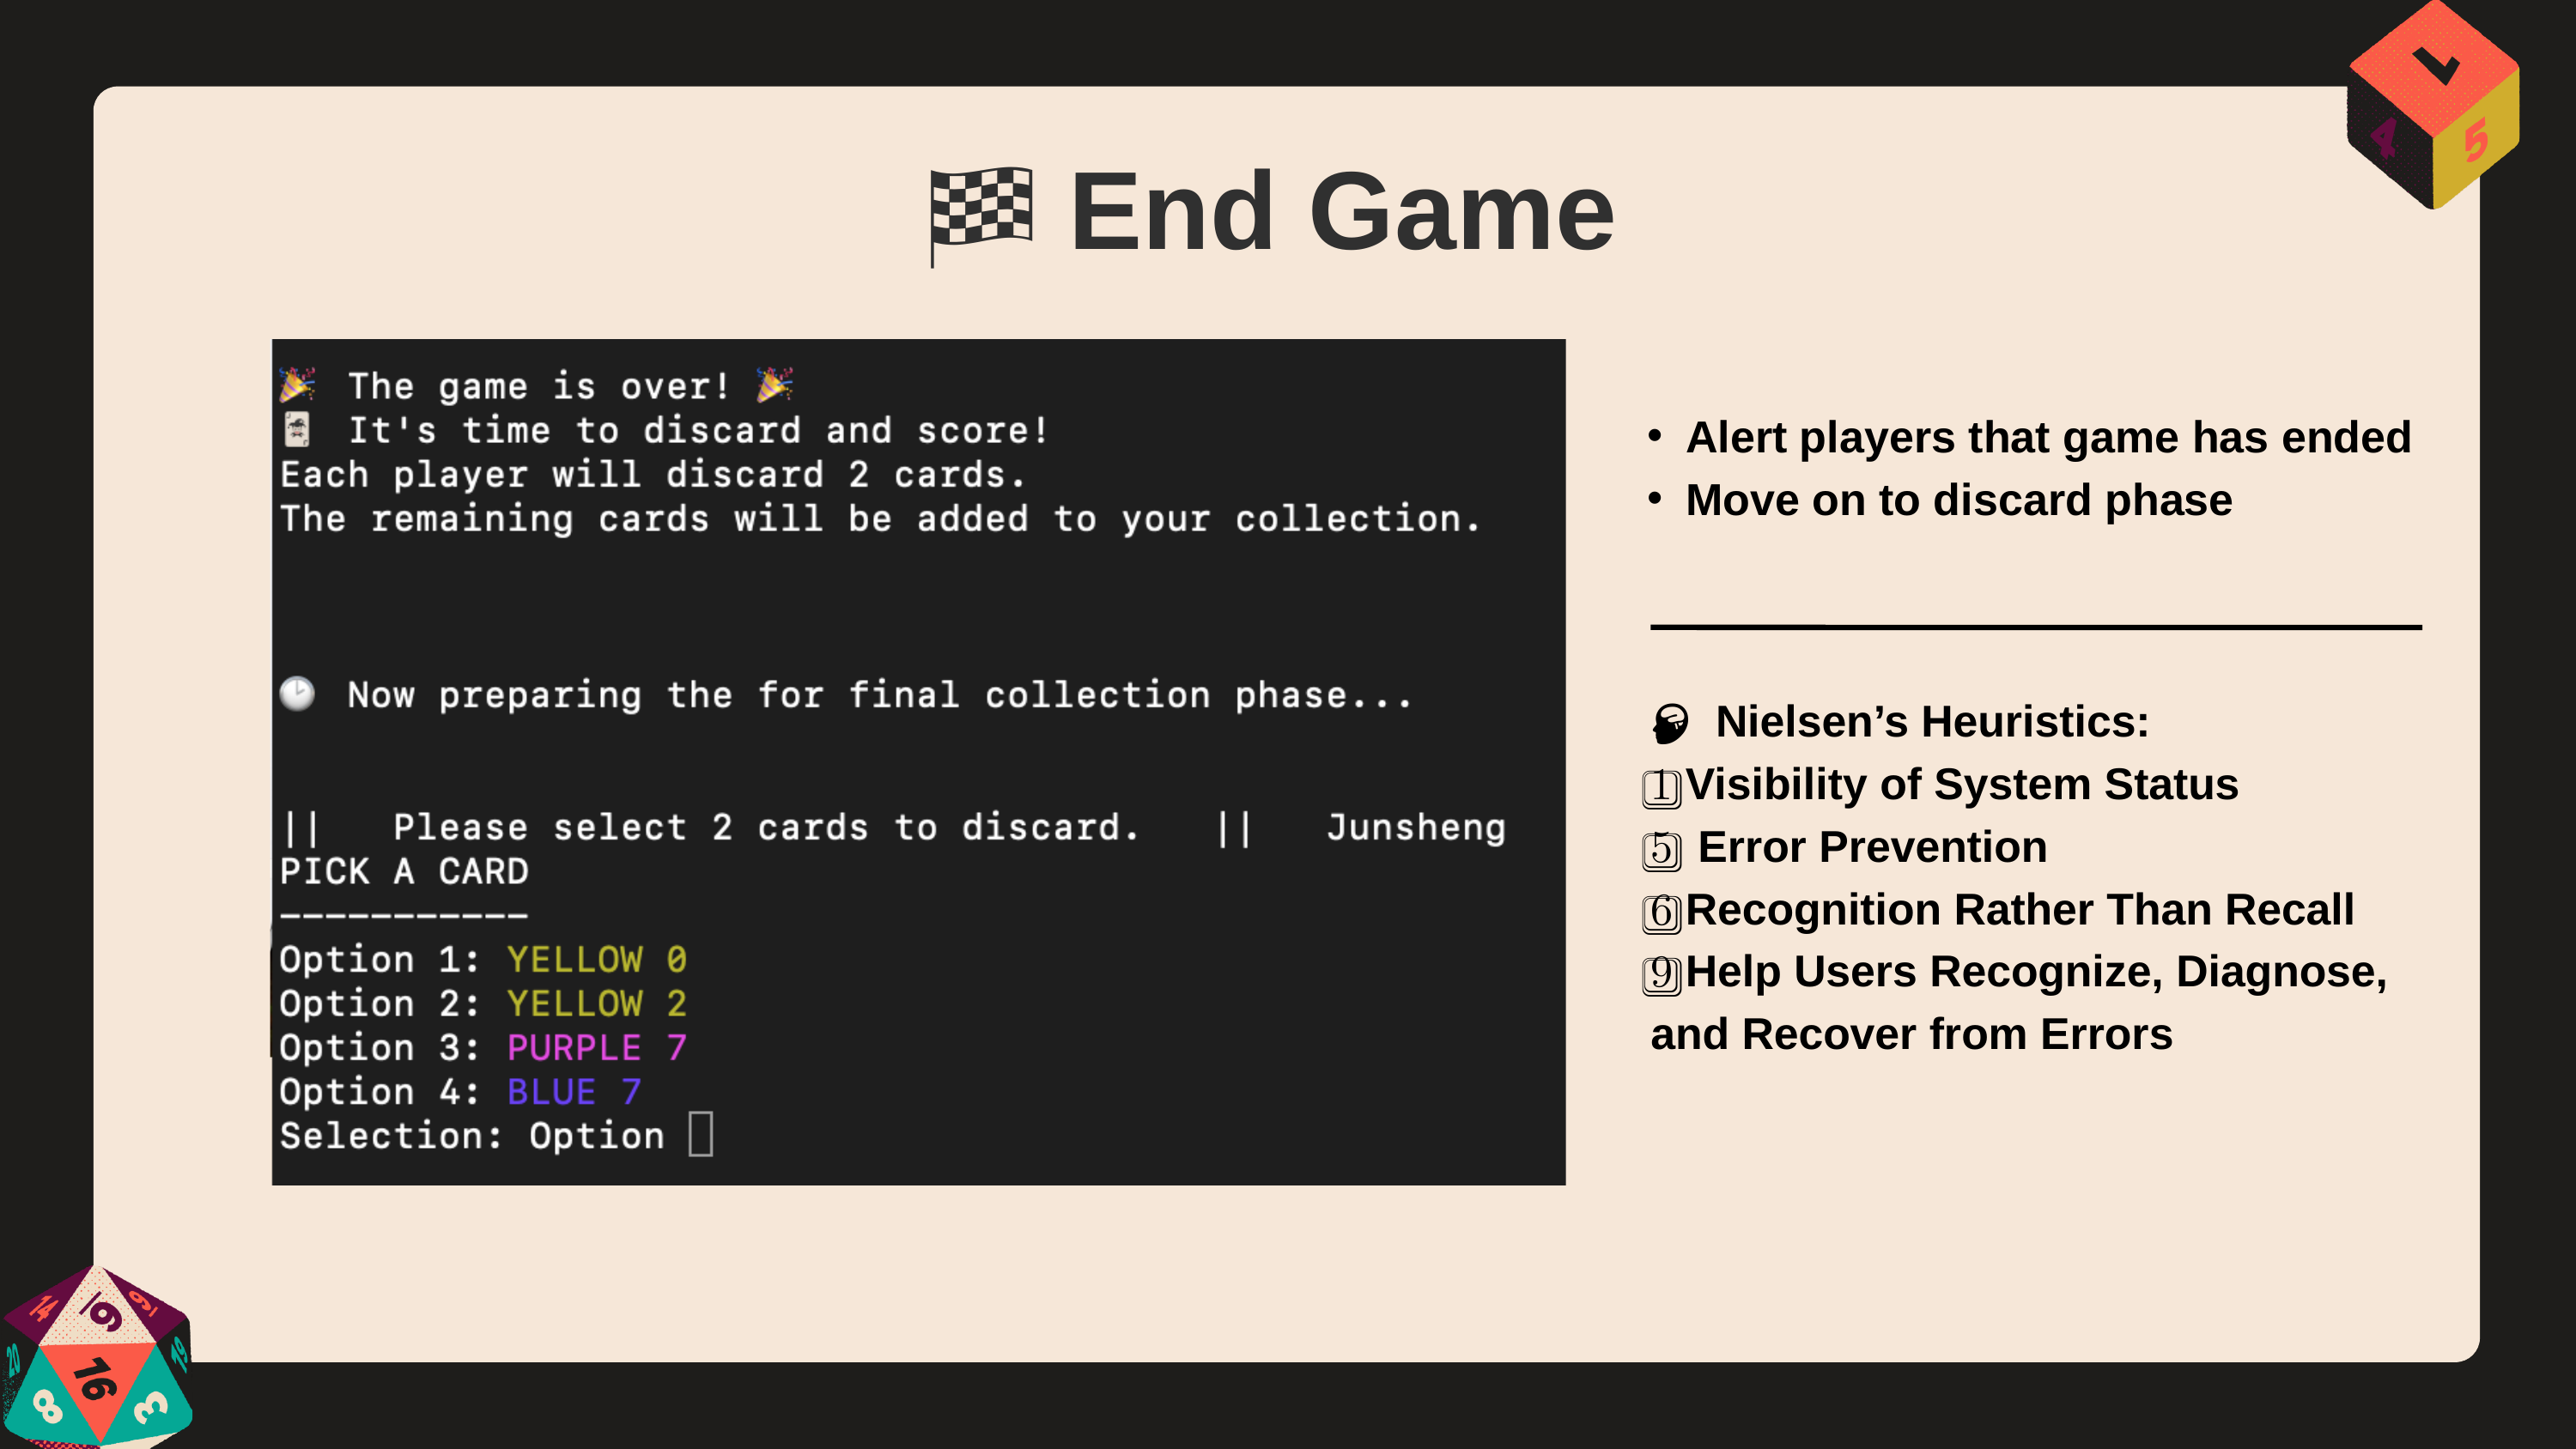

🏁 End Game

Alert players that game has ended
Move on to discard phase

🧠  Nielsen’s Heuristics:
1️⃣ Visibility of System Status
5️⃣  Error Prevention
6️⃣ Recognition Rather Than Recall
9️⃣ Help Users Recognize, Diagnose, and Recover from Errors